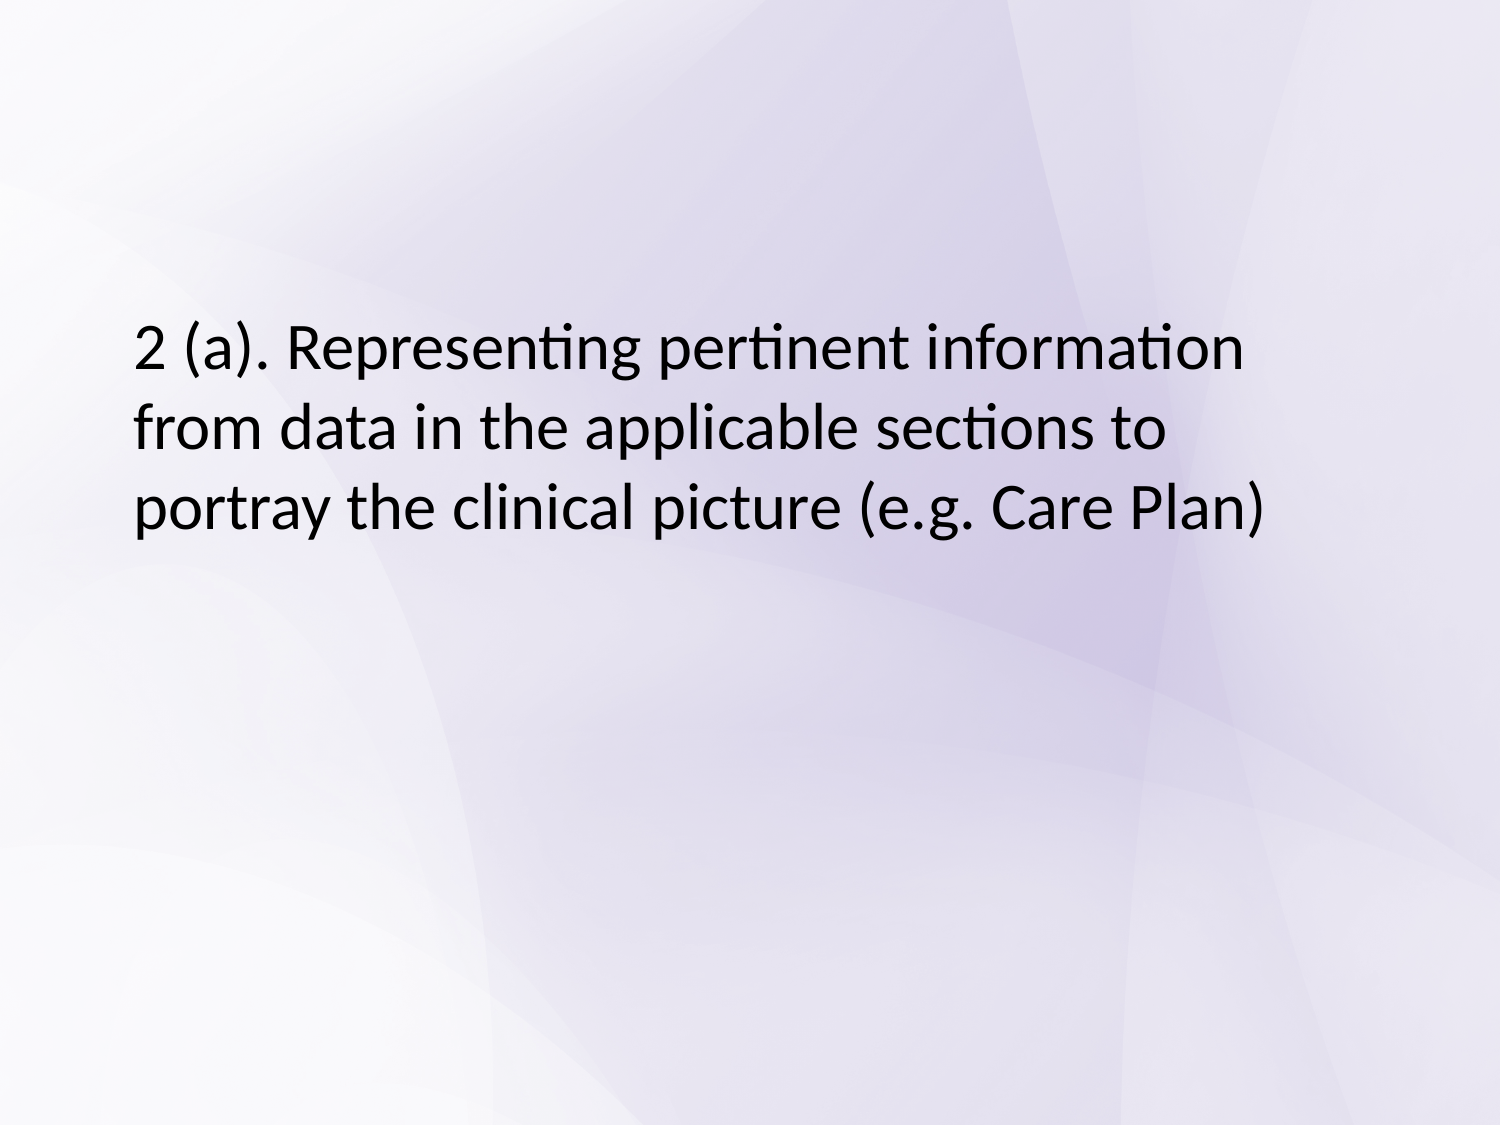

2 (a). Representing pertinent information from data in the applicable sections to portray the clinical picture (e.g. Care Plan)